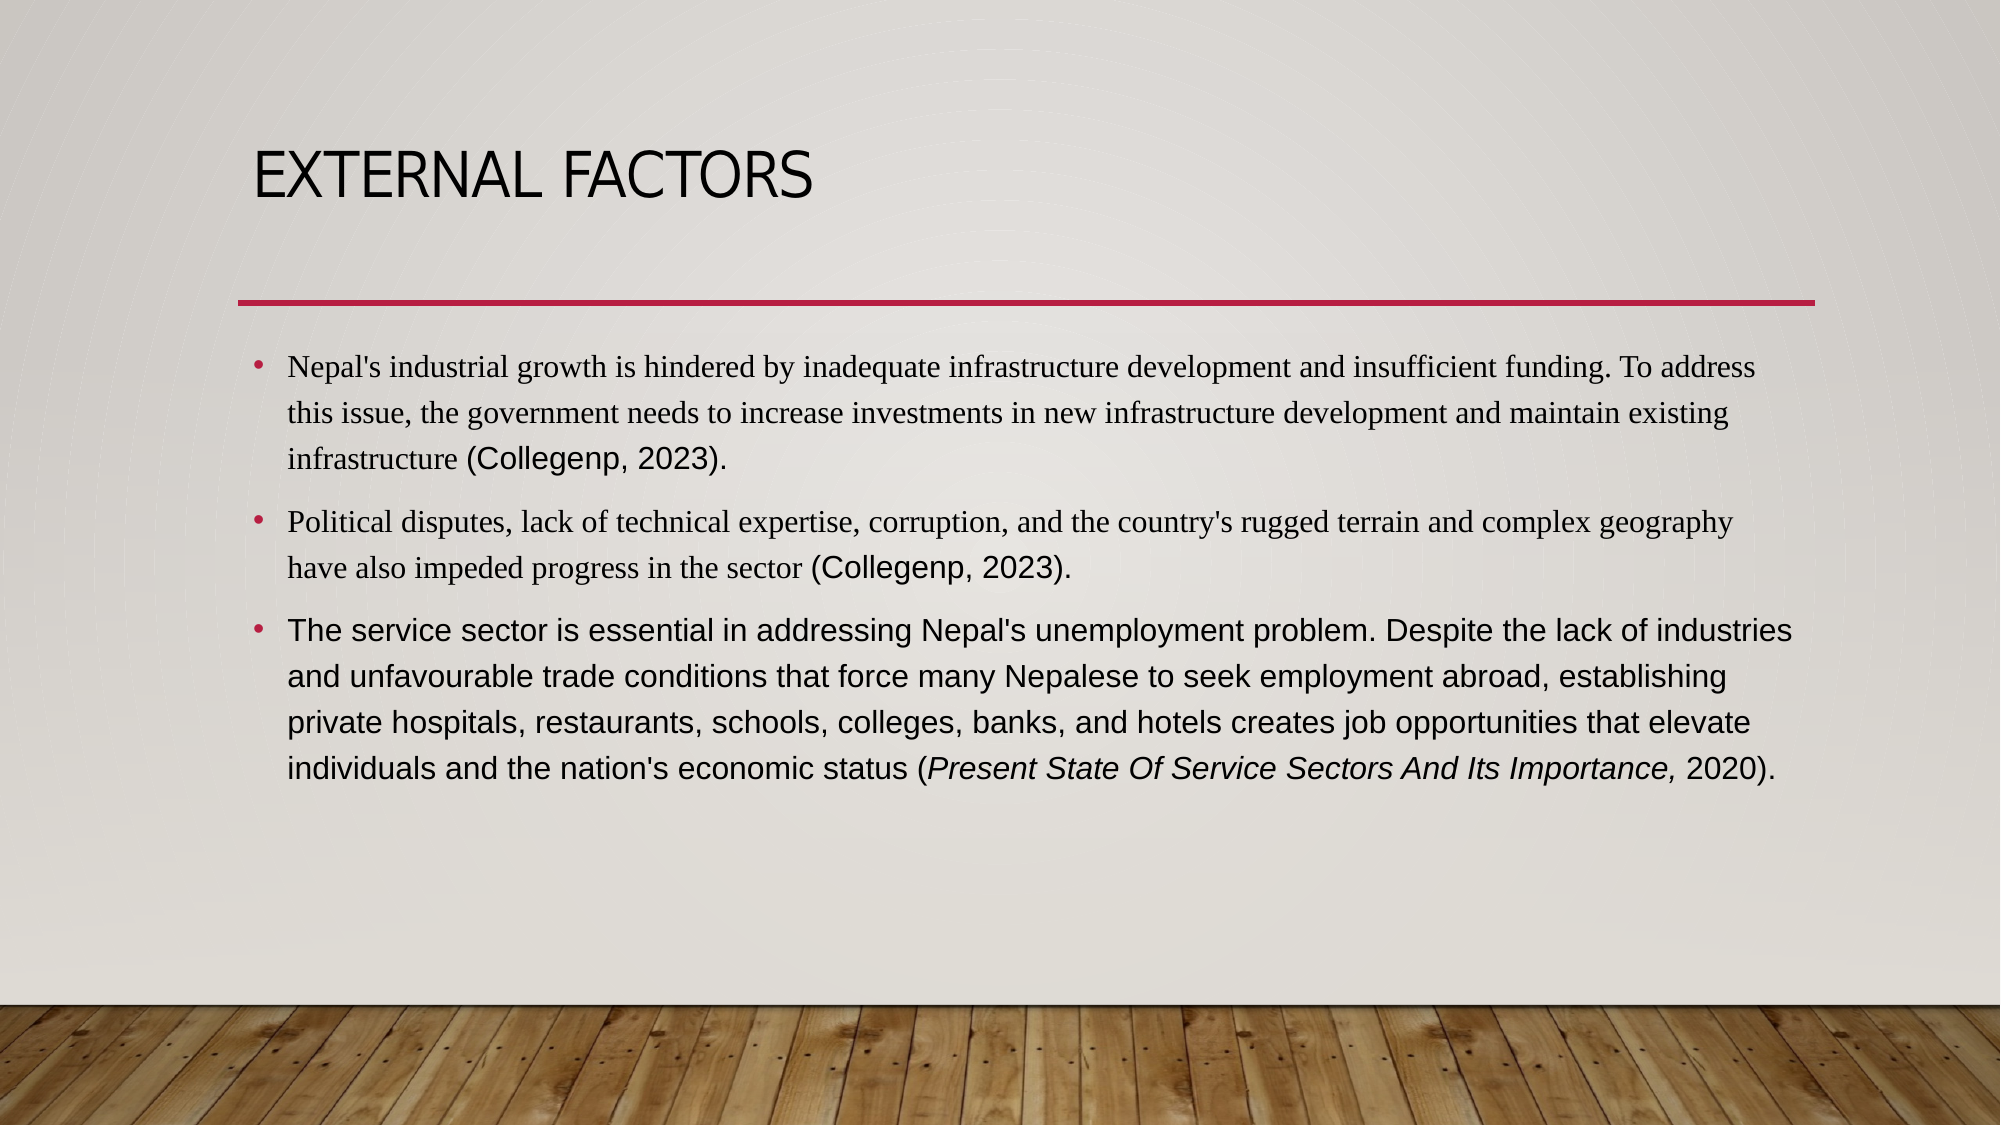

# External factors
Nepal's industrial growth is hindered by inadequate infrastructure development and insufficient funding. To address this issue, the government needs to increase investments in new infrastructure development and maintain existing infrastructure (Collegenp, 2023).
Political disputes, lack of technical expertise, corruption, and the country's rugged terrain and complex geography have also impeded progress in the sector (Collegenp, 2023).
The service sector is essential in addressing Nepal's unemployment problem. Despite the lack of industries and unfavourable trade conditions that force many Nepalese to seek employment abroad, establishing private hospitals, restaurants, schools, colleges, banks, and hotels creates job opportunities that elevate individuals and the nation's economic status (Present State Of Service Sectors And Its Importance, 2020).